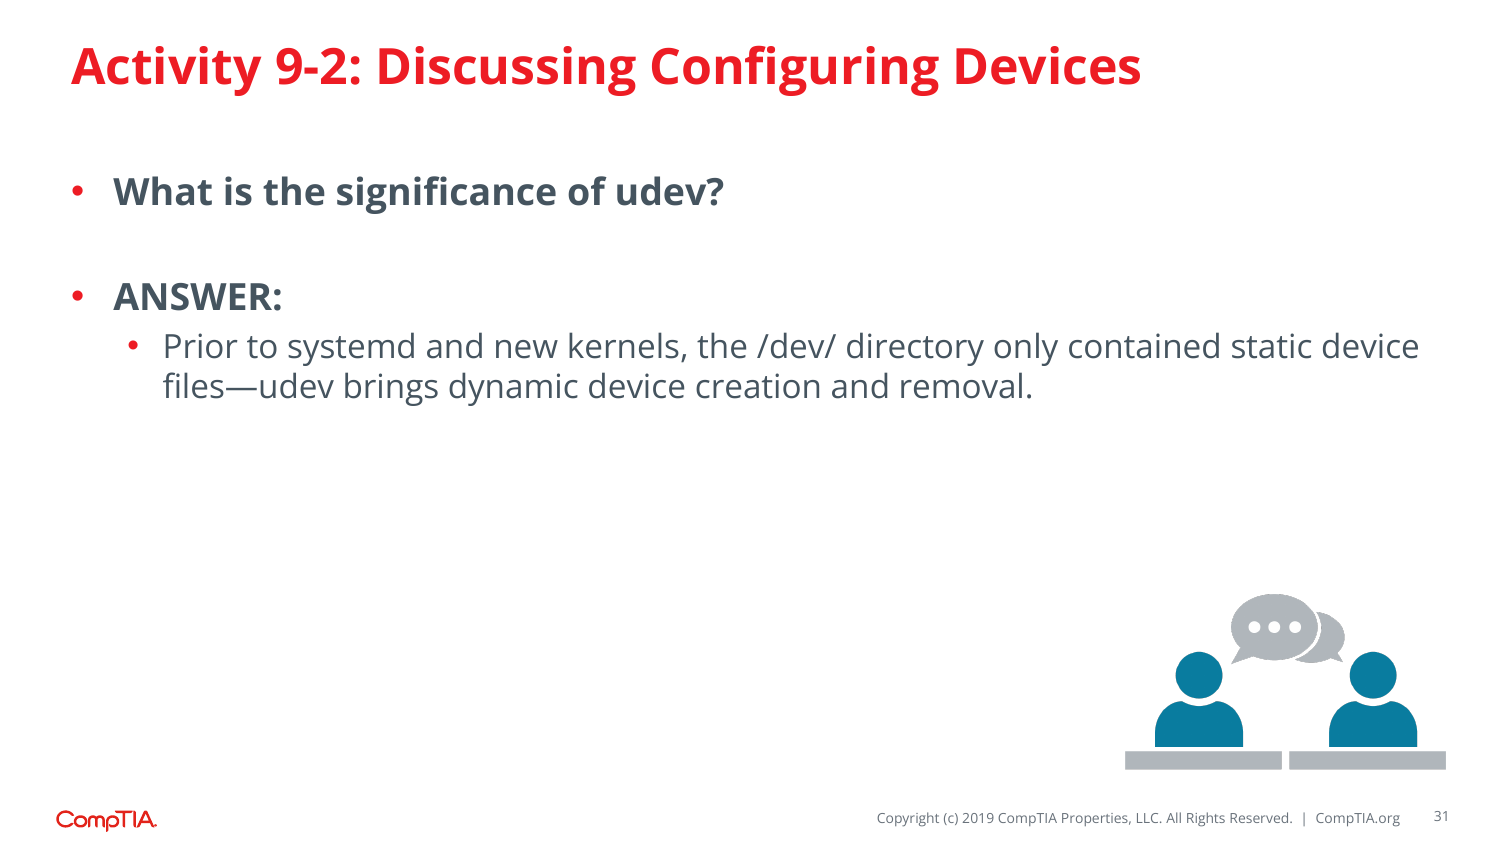

# Activity 9-2: Discussing Configuring Devices
What is the significance of udev?

ANSWER:
Prior to systemd and new kernels, the /dev/ directory only contained static device files—udev brings dynamic device creation and removal.

31